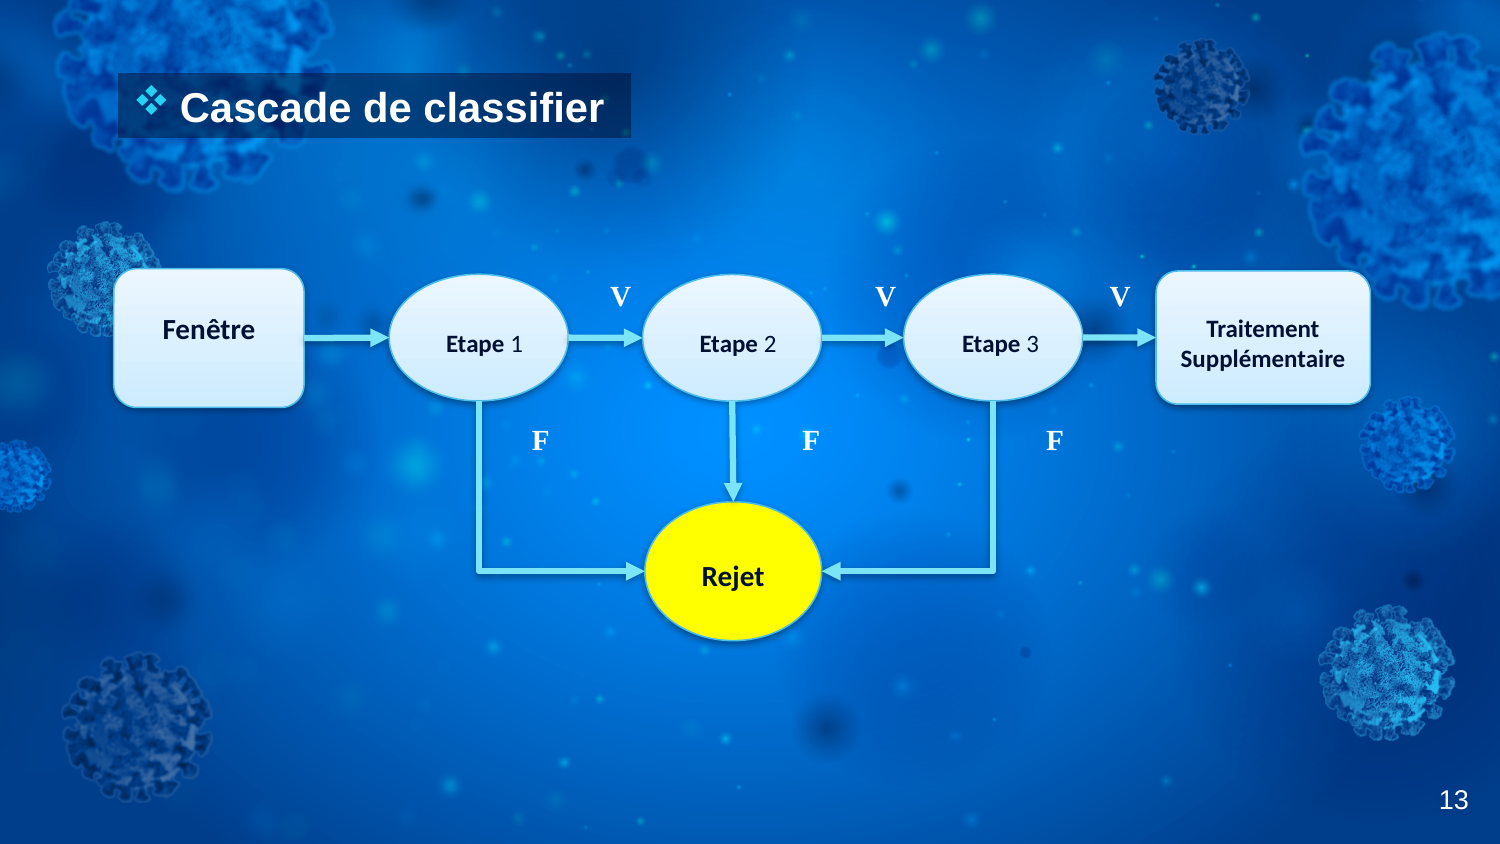

Cascade de classifier

                                                             V                                       V                                  V

Fenêtre

Traitement Supplémentaire

   Etape 3

   Etape 1

   Etape 2

                                                             F                                   F                                    F

Rejet

13